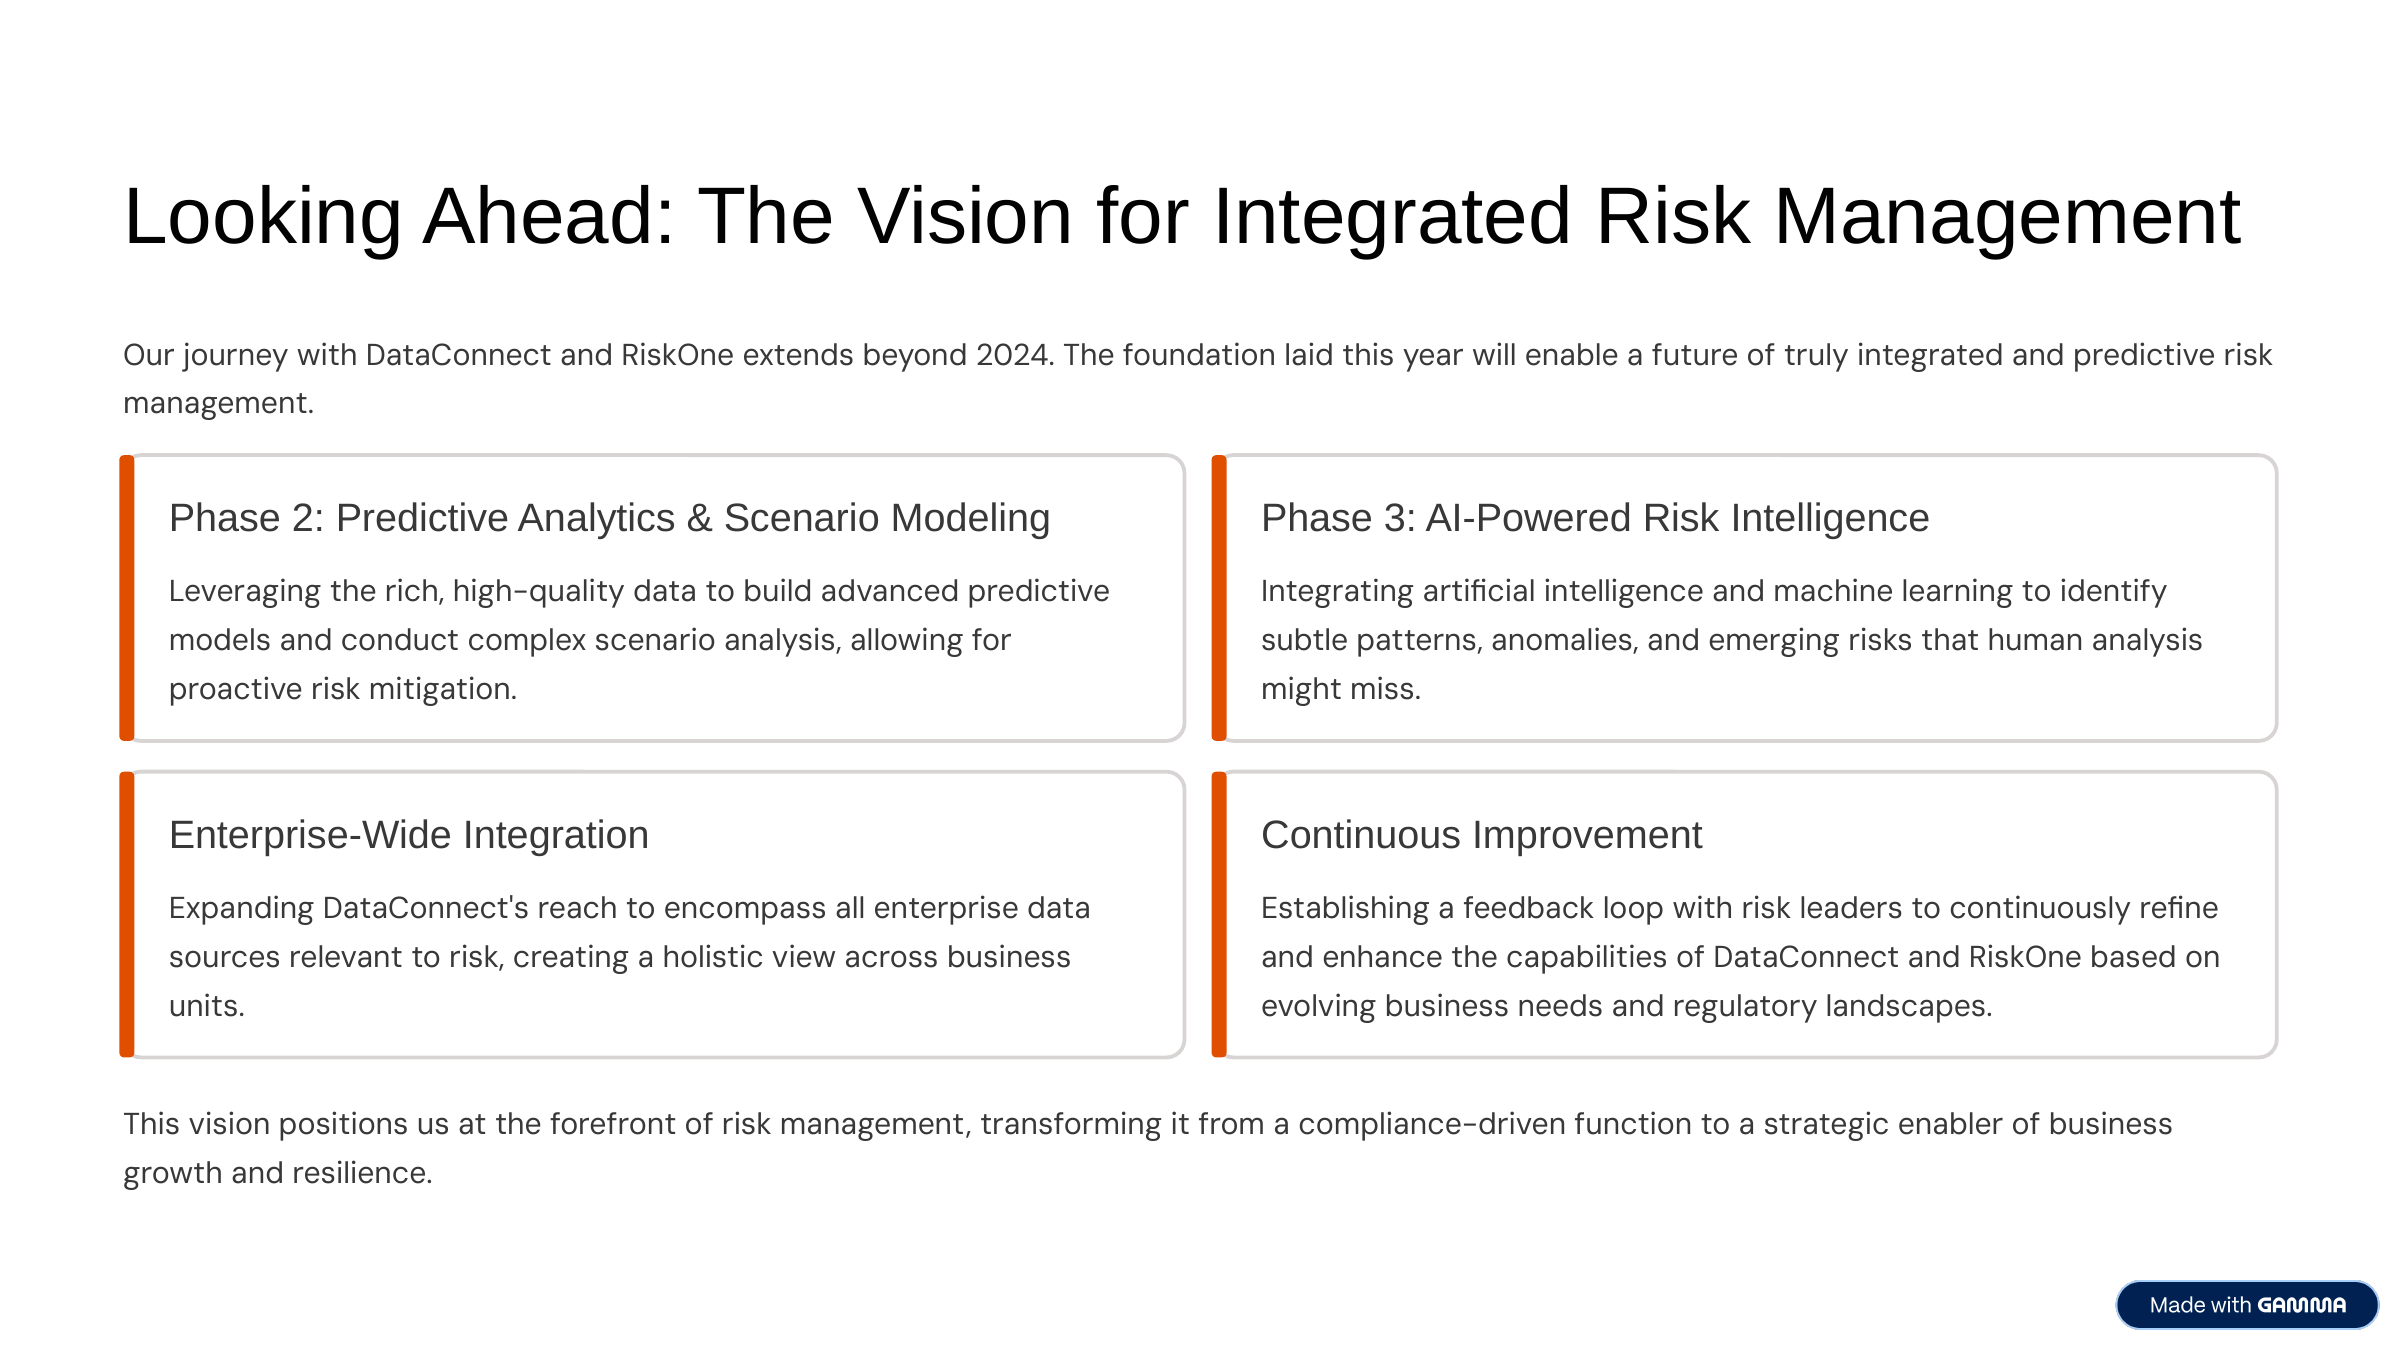

Looking Ahead: The Vision for Integrated Risk Management
Our journey with DataConnect and RiskOne extends beyond 2024. The foundation laid this year will enable a future of truly integrated and predictive risk management.

Phase 2: Predictive Analytics & Scenario Modeling
Phase 3: AI-Powered Risk Intelligence
Leveraging the rich, high-quality data to build advanced predictive models and conduct complex scenario analysis, allowing for proactive risk mitigation.
Integrating artificial intelligence and machine learning to identify subtle patterns, anomalies, and emerging risks that human analysis might miss.

Enterprise-Wide Integration
Continuous Improvement
Expanding DataConnect's reach to encompass all enterprise data sources relevant to risk, creating a holistic view across business units.
Establishing a feedback loop with risk leaders to continuously refine and enhance the capabilities of DataConnect and RiskOne based on evolving business needs and regulatory landscapes.
This vision positions us at the forefront of risk management, transforming it from a compliance-driven function to a strategic enabler of business growth and resilience.